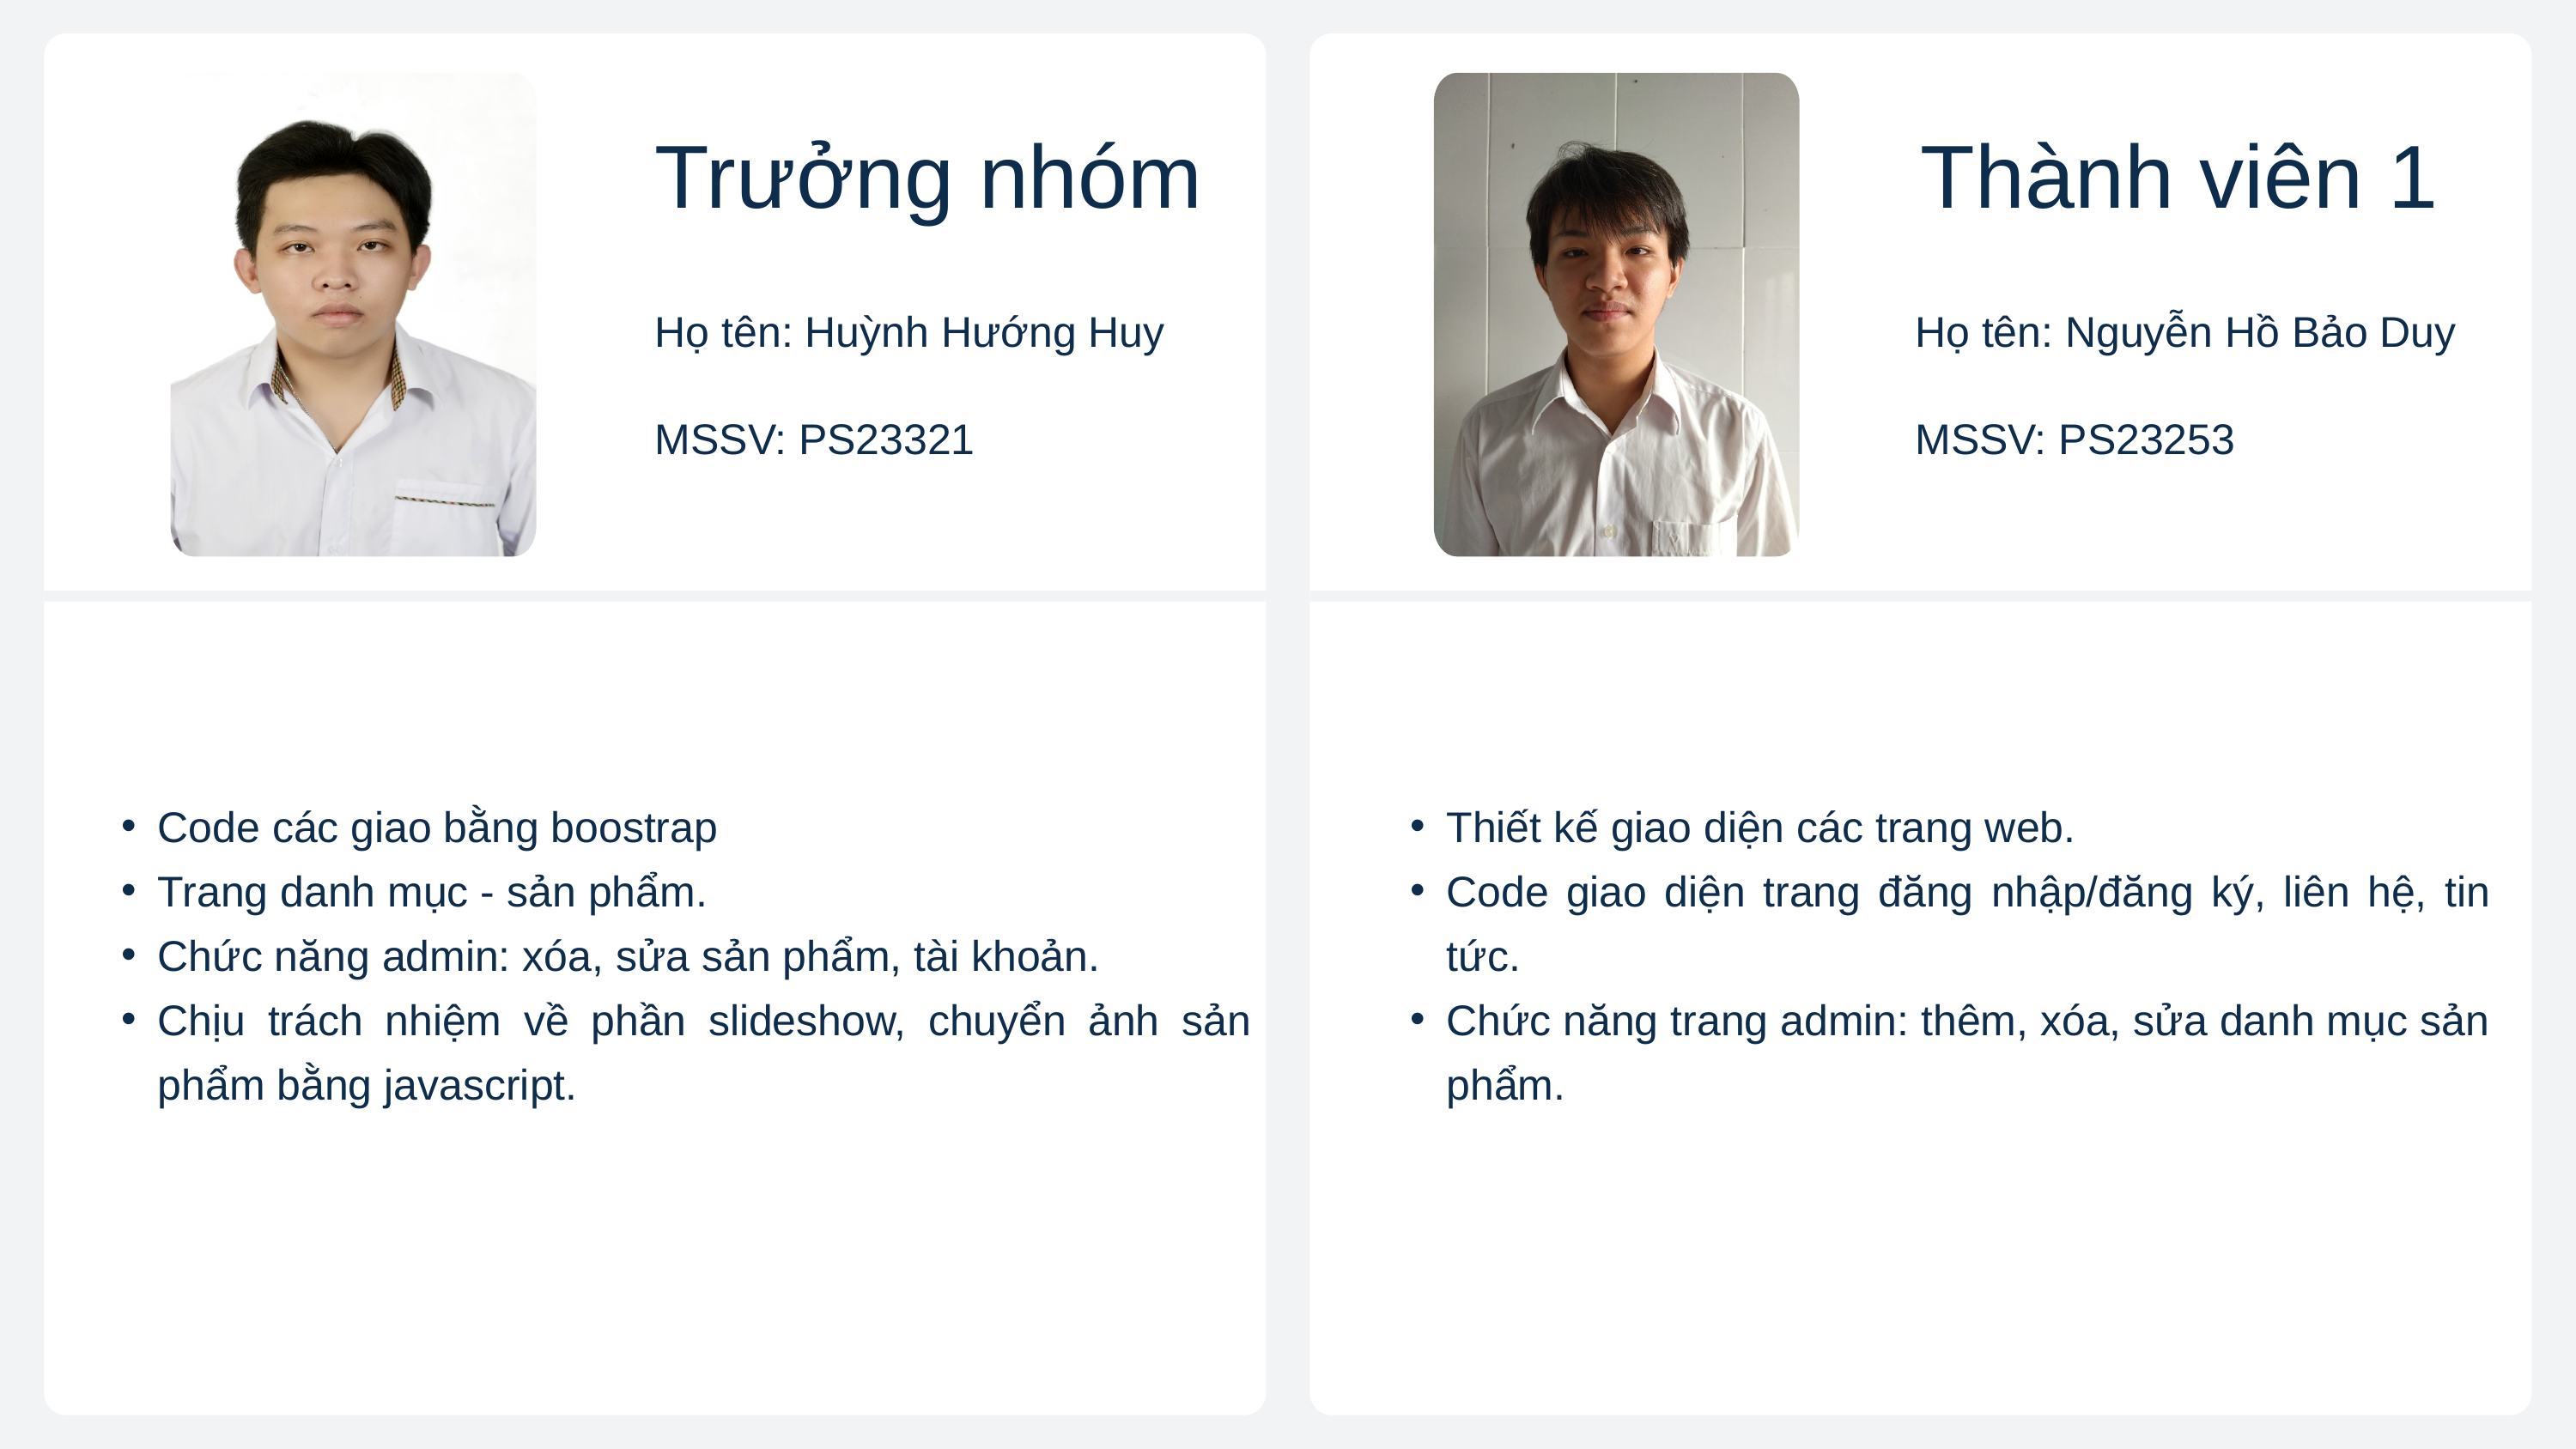

Trưởng nhóm
Thành viên 1
Họ tên: Huỳnh Hướng Huy
MSSV: PS23321
Họ tên: Nguyễn Hồ Bảo Duy
MSSV: PS23253

Code các giao bằng boostrap
Trang danh mục - sản phẩm.
Chức năng admin: xóa, sửa sản phẩm, tài khoản.
Chịu trách nhiệm về phần slideshow, chuyển ảnh sản phẩm bằng javascript.
Thiết kế giao diện các trang web.
Code giao diện trang đăng nhập/đăng ký, liên hệ, tin tức.
Chức năng trang admin: thêm, xóa, sửa danh mục sản phẩm.